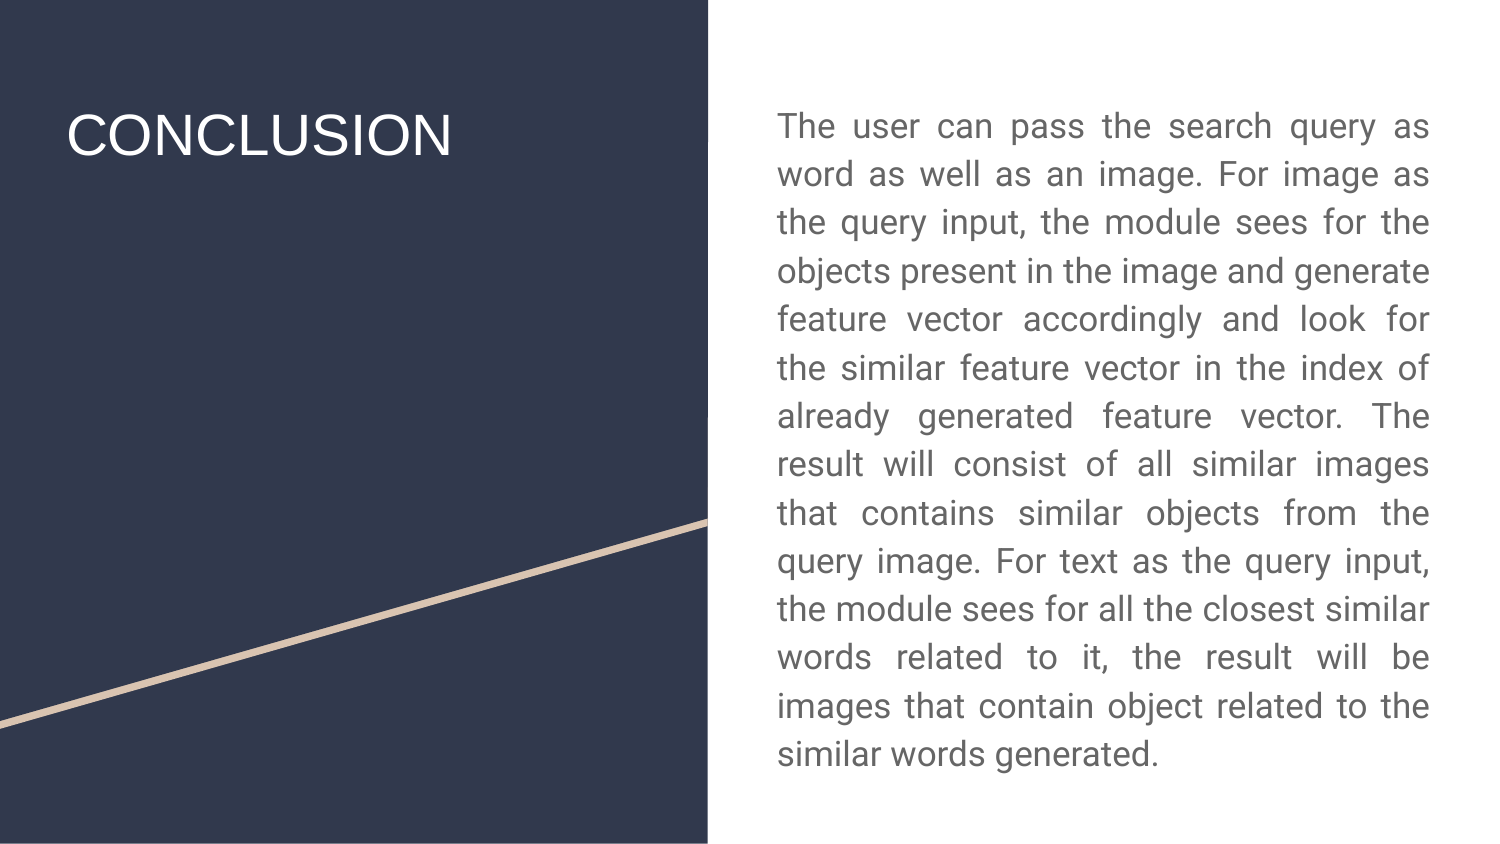

# CONCLUSION
The user can pass the search query as word as well as an image. For image as the query input, the module sees for the objects present in the image and generate feature vector accordingly and look for the similar feature vector in the index of already generated feature vector. The result will consist of all similar images that contains similar objects from the query image. For text as the query input, the module sees for all the closest similar words related to it, the result will be images that contain object related to the similar words generated.